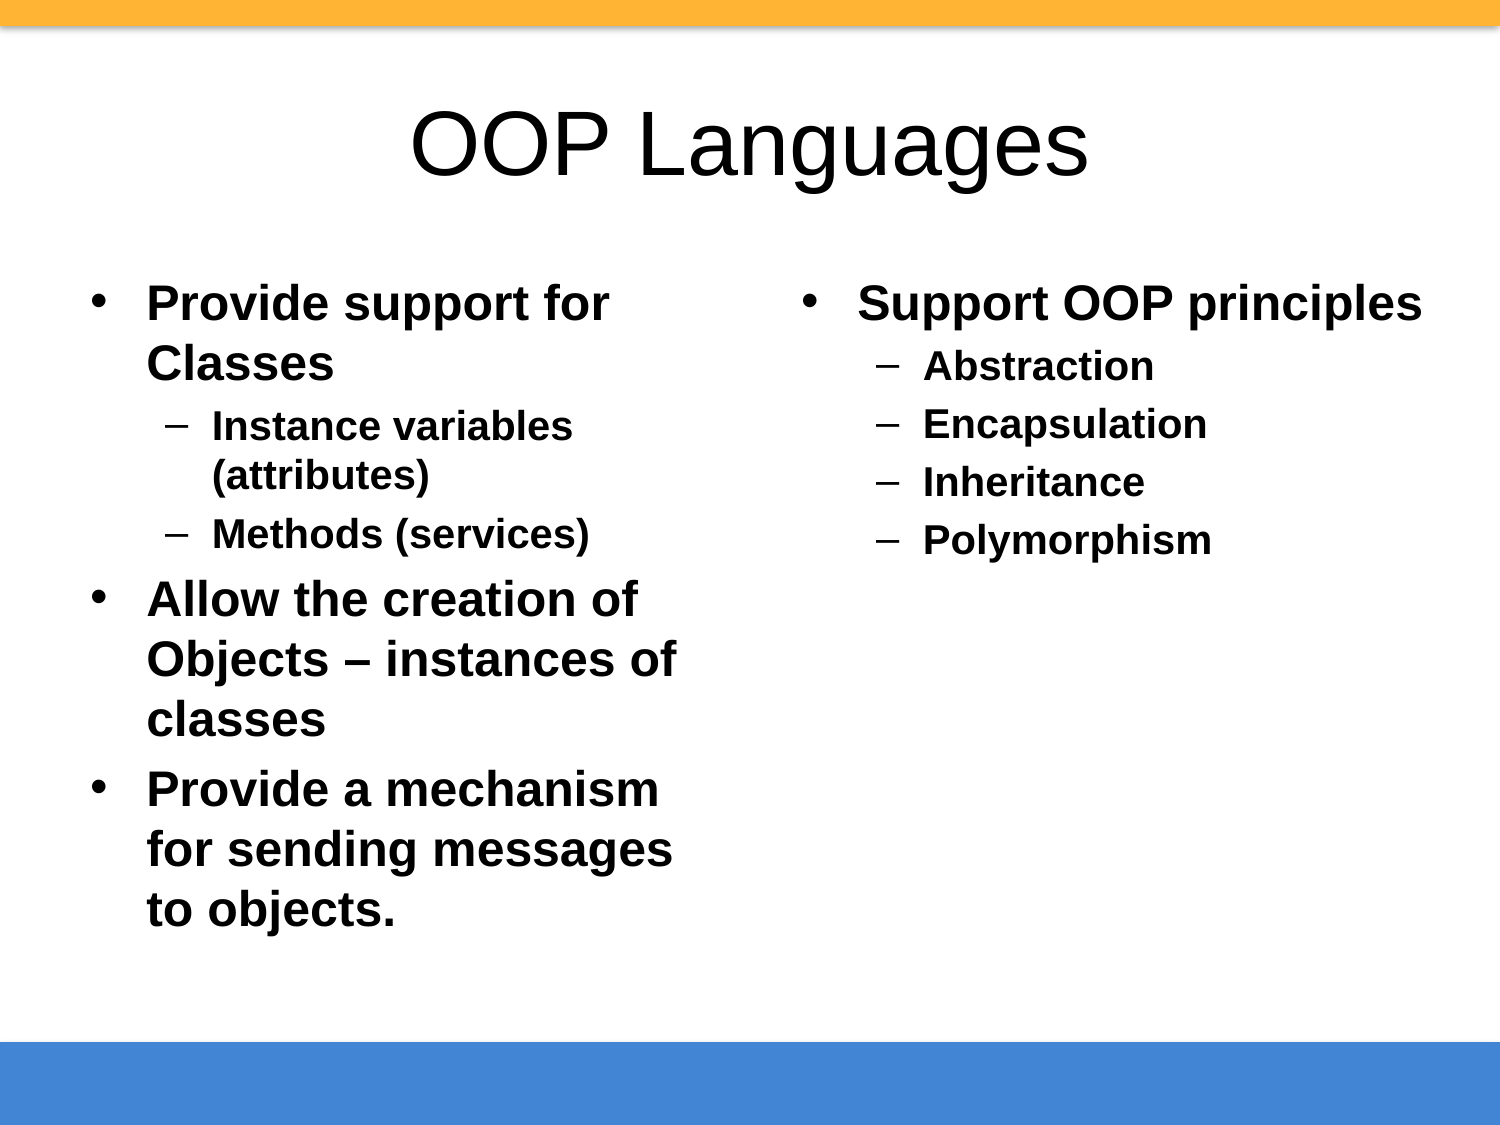

# OOP Languages
Provide support for Classes
Instance variables (attributes)
Methods (services)
Allow the creation of Objects – instances of classes
Provide a mechanism for sending messages to objects.

Support OOP principles
Abstraction
Encapsulation
Inheritance
Polymorphism